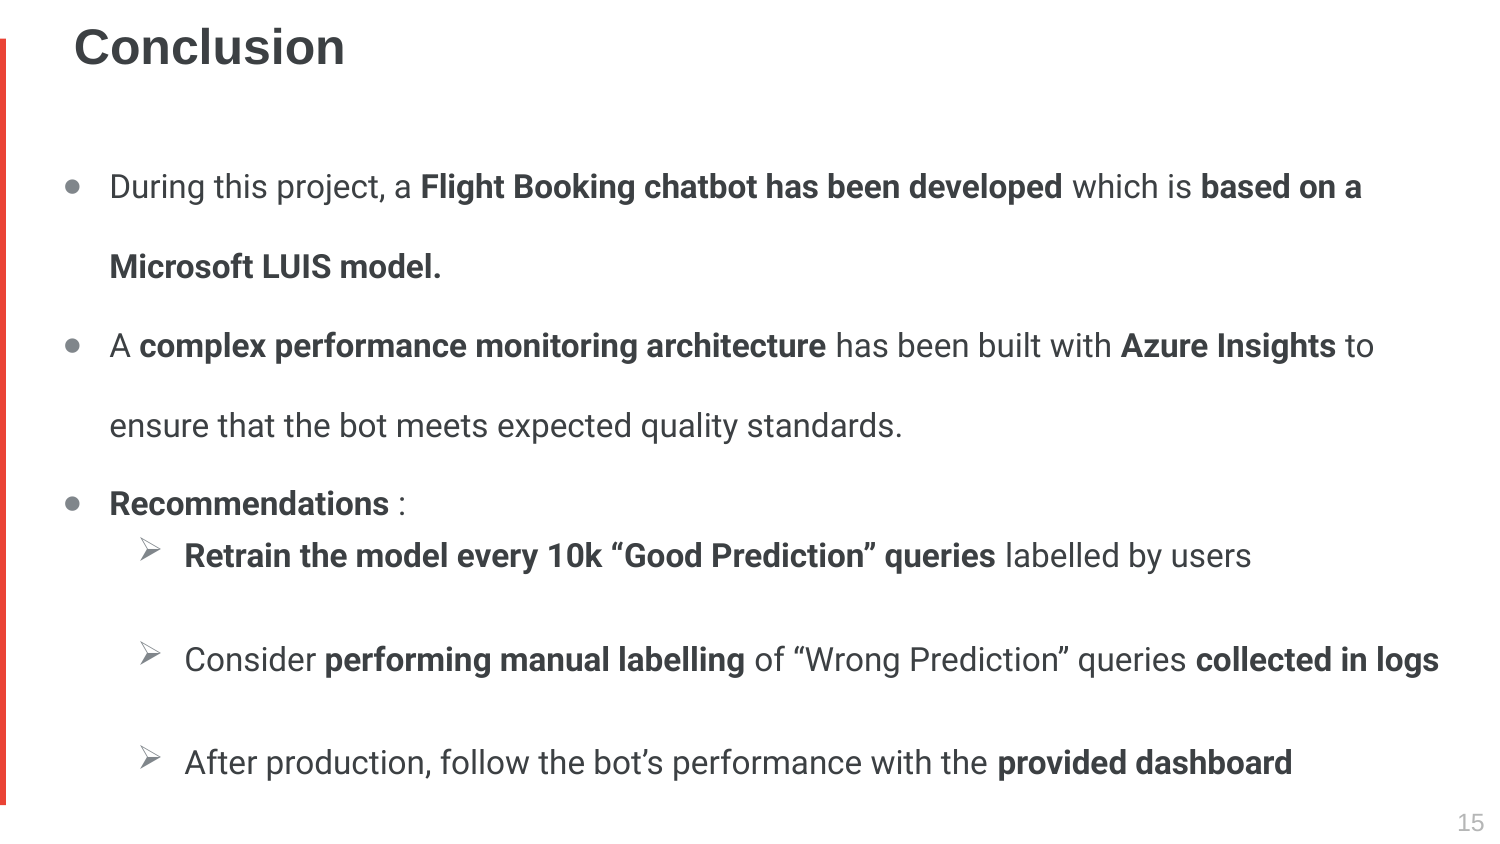

# Conclusion
During this project, a Flight Booking chatbot has been developed which is based on a Microsoft LUIS model.
A complex performance monitoring architecture has been built with Azure Insights to ensure that the bot meets expected quality standards.

Recommendations :
Retrain the model every 10k “Good Prediction” queries labelled by users

Consider performing manual labelling of “Wrong Prediction” queries collected in logs

After production, follow the bot’s performance with the provided dashboard

Set in place periodic retraining of model with new data

15